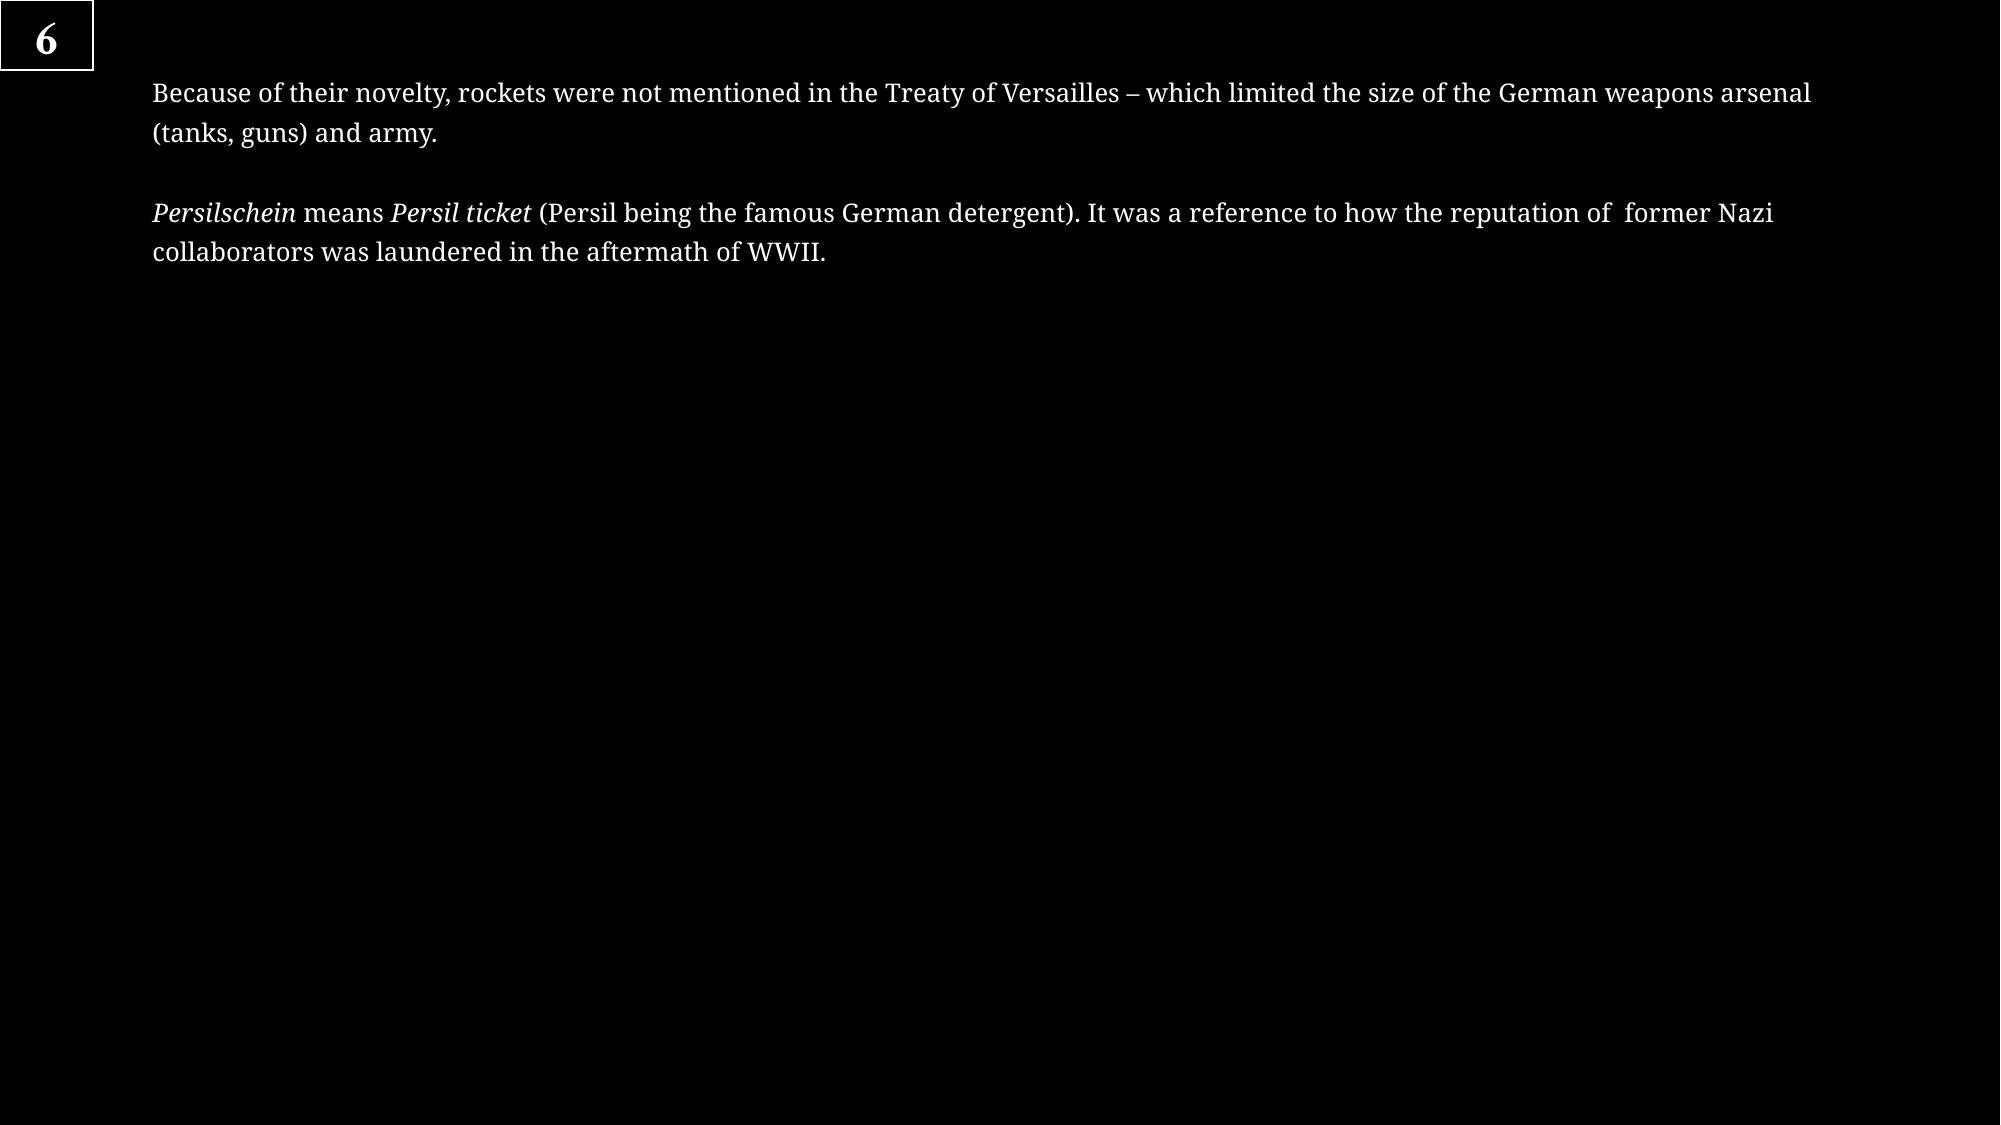

6
# Because of their novelty, rockets were not mentioned in the Treaty of Versailles – which limited the size of the German weapons arsenal (tanks, guns) and army. Persilschein means Persil ticket (Persil being the famous German detergent). It was a reference to how the reputation of  former Nazi collaborators was laundered in the aftermath of WWII.